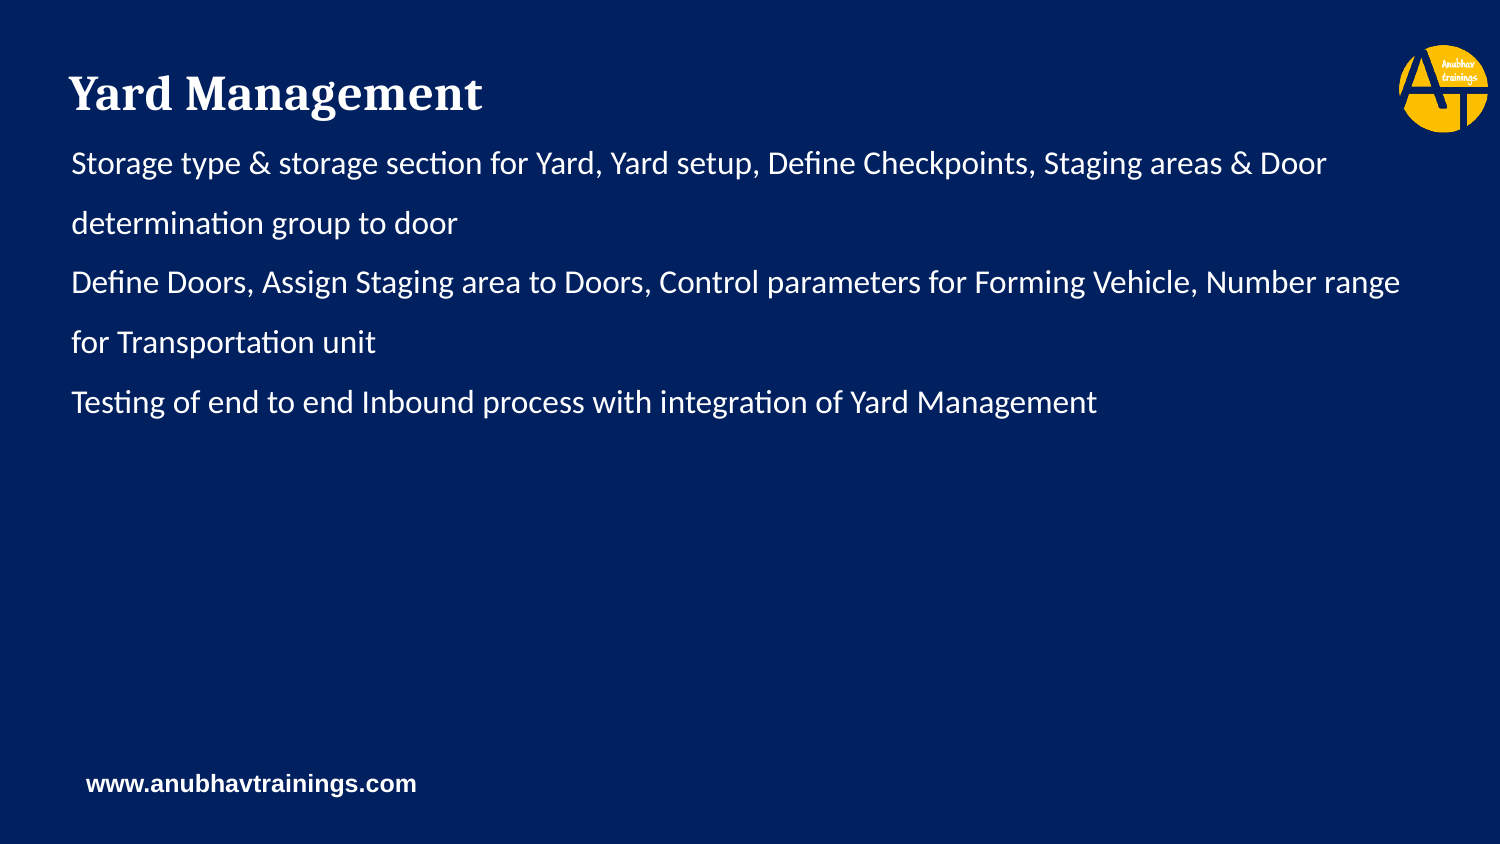

Yard Management

Storage type & storage section for Yard, Yard setup, Define Checkpoints, Staging areas & Door determination group to door
Define Doors, Assign Staging area to Doors, Control parameters for Forming Vehicle, Number range for Transportation unit
Testing of end to end Inbound process with integration of Yard Management